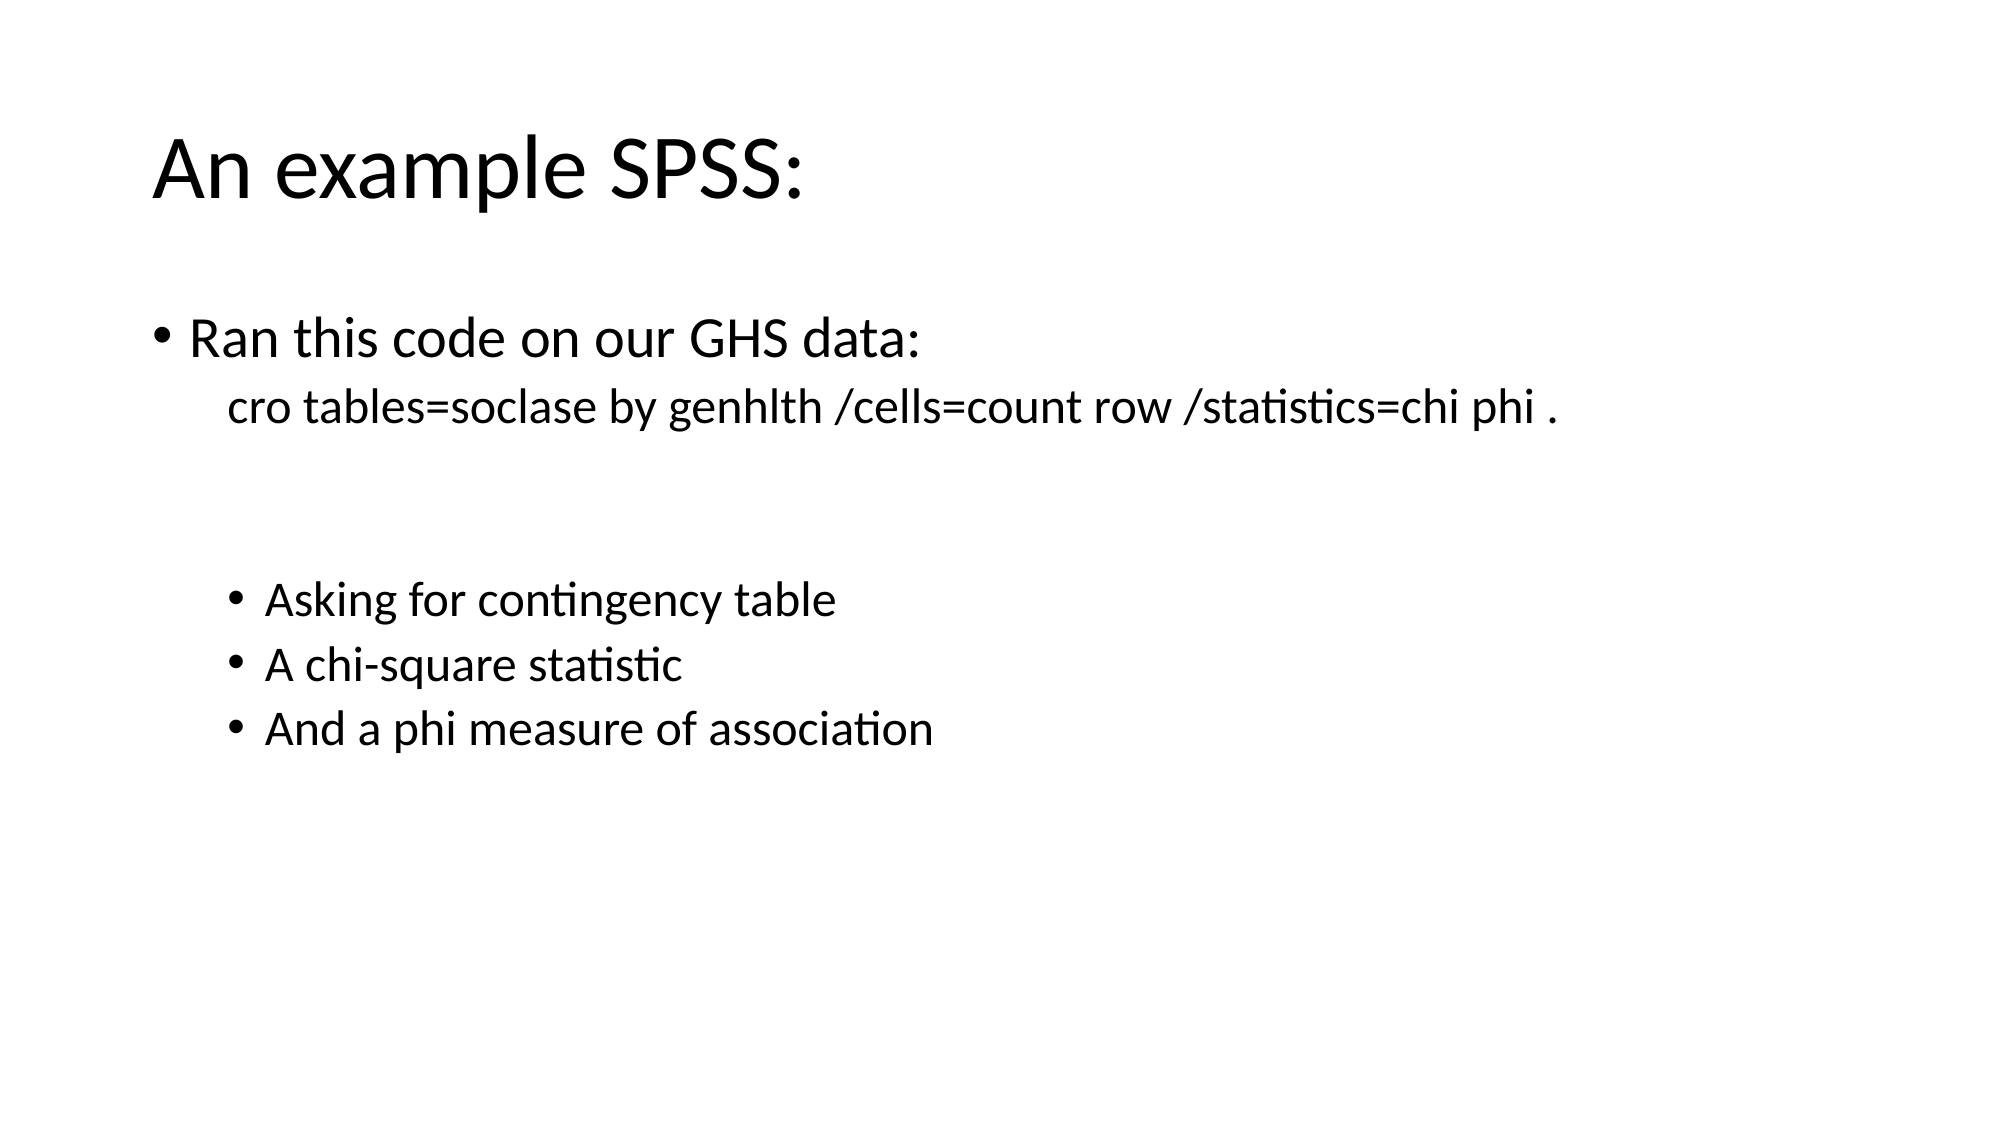

# An example SPSS:
Ran this code on our GHS data:
cro tables=soclase by genhlth /cells=count row /statistics=chi phi .

Asking for contingency table
A chi-square statistic
And a phi measure of association